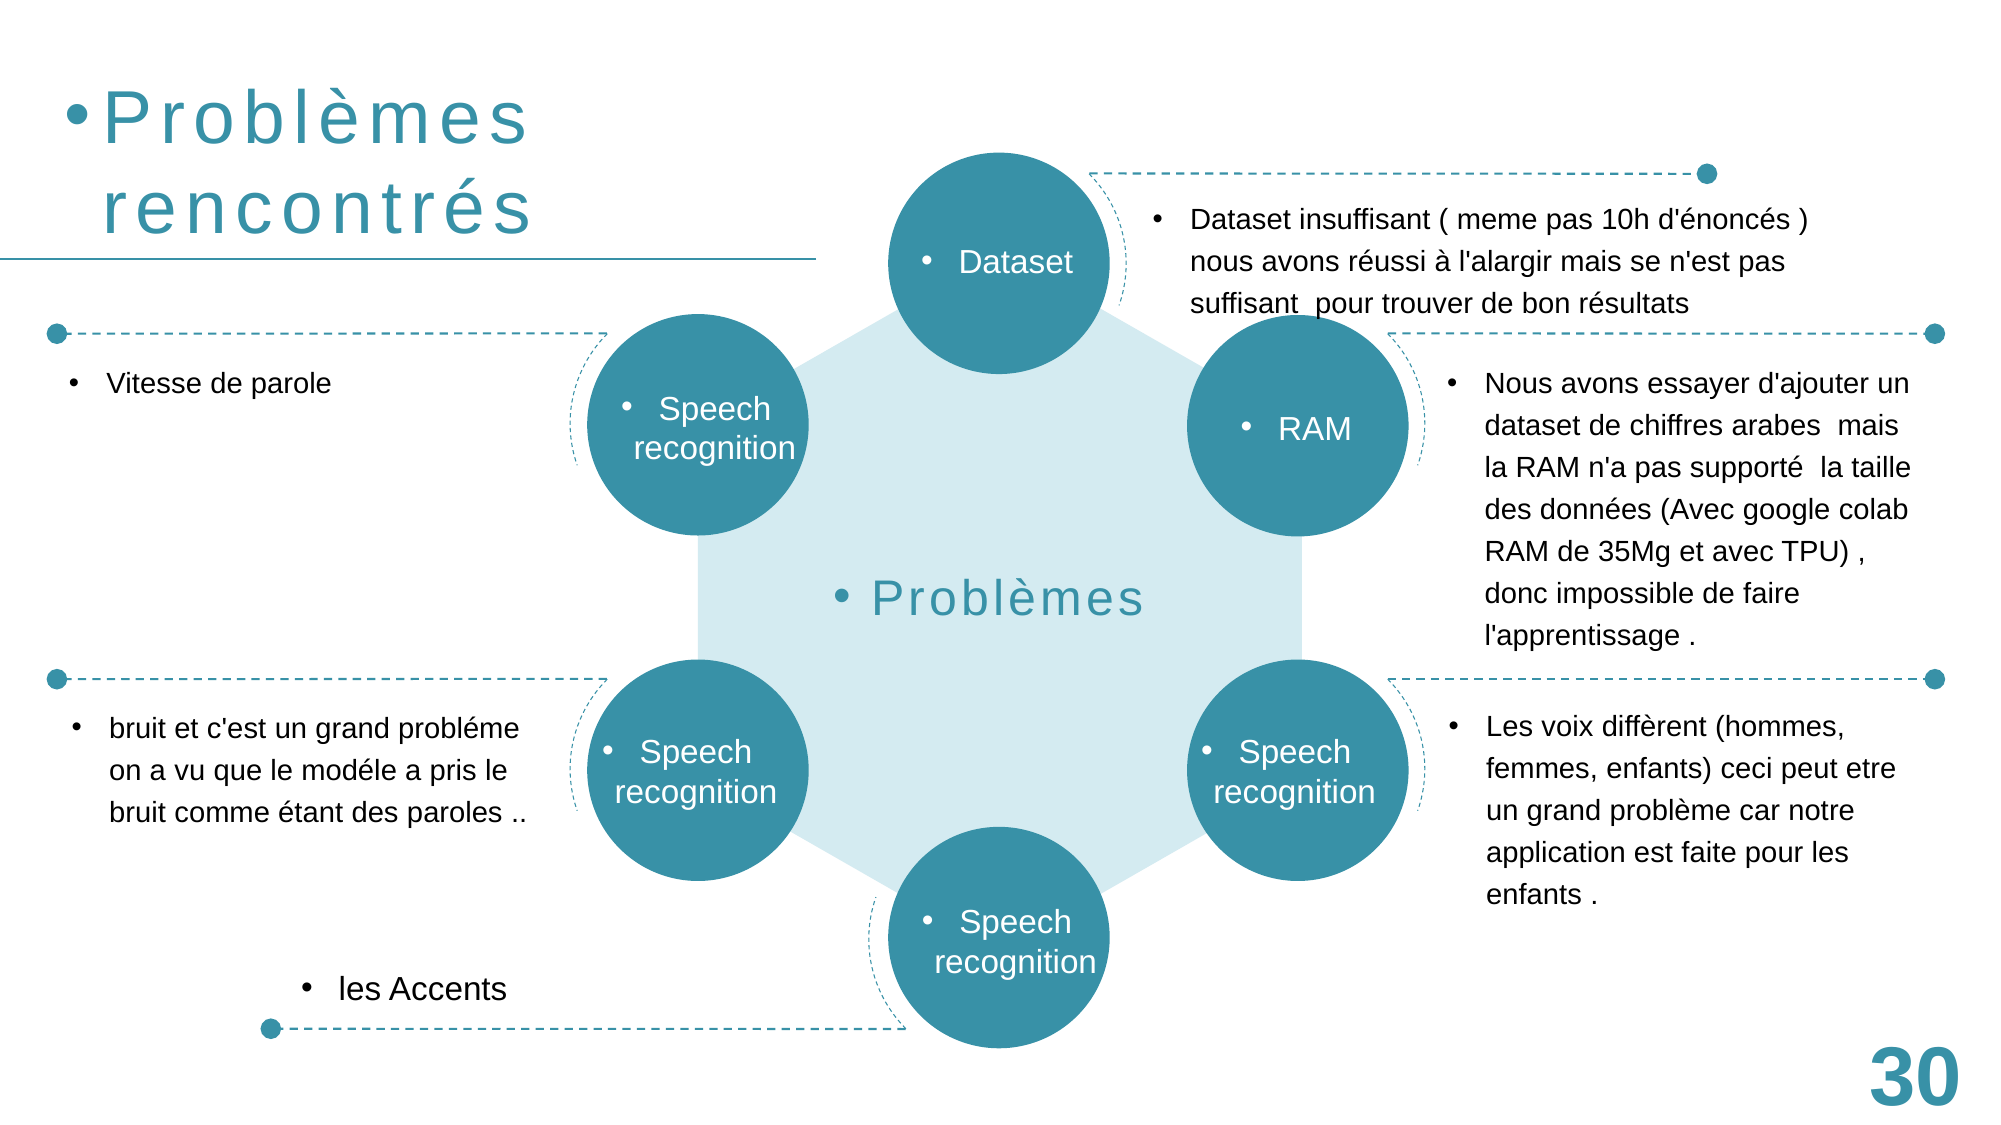

Problèmes rencontrés
Dataset insuffisant ( meme pas 10h d'énoncés ) nous avons réussi à l'alargir mais se n'est pas suffisant  pour trouver de bon résultats

Dataset
Vitesse de parole
Nous avons essayer d'ajouter un dataset de chiffres arabes  mais la RAM n'a pas supporté  la taille des données (Avec google colab RAM de 35Mg et avec TPU) , donc impossible de faire l'apprentissage .
Speech recognition
RAM
Problèmes
Les voix diffèrent (hommes, femmes, enfants) ceci peut etre un grand problème car notre application est faite pour les enfants .
bruit et c'est un grand probléme on a vu que le modéle a pris le bruit comme étant des paroles ..

Speech recognition
Speech recognition
Speech recognition
les Accents
30